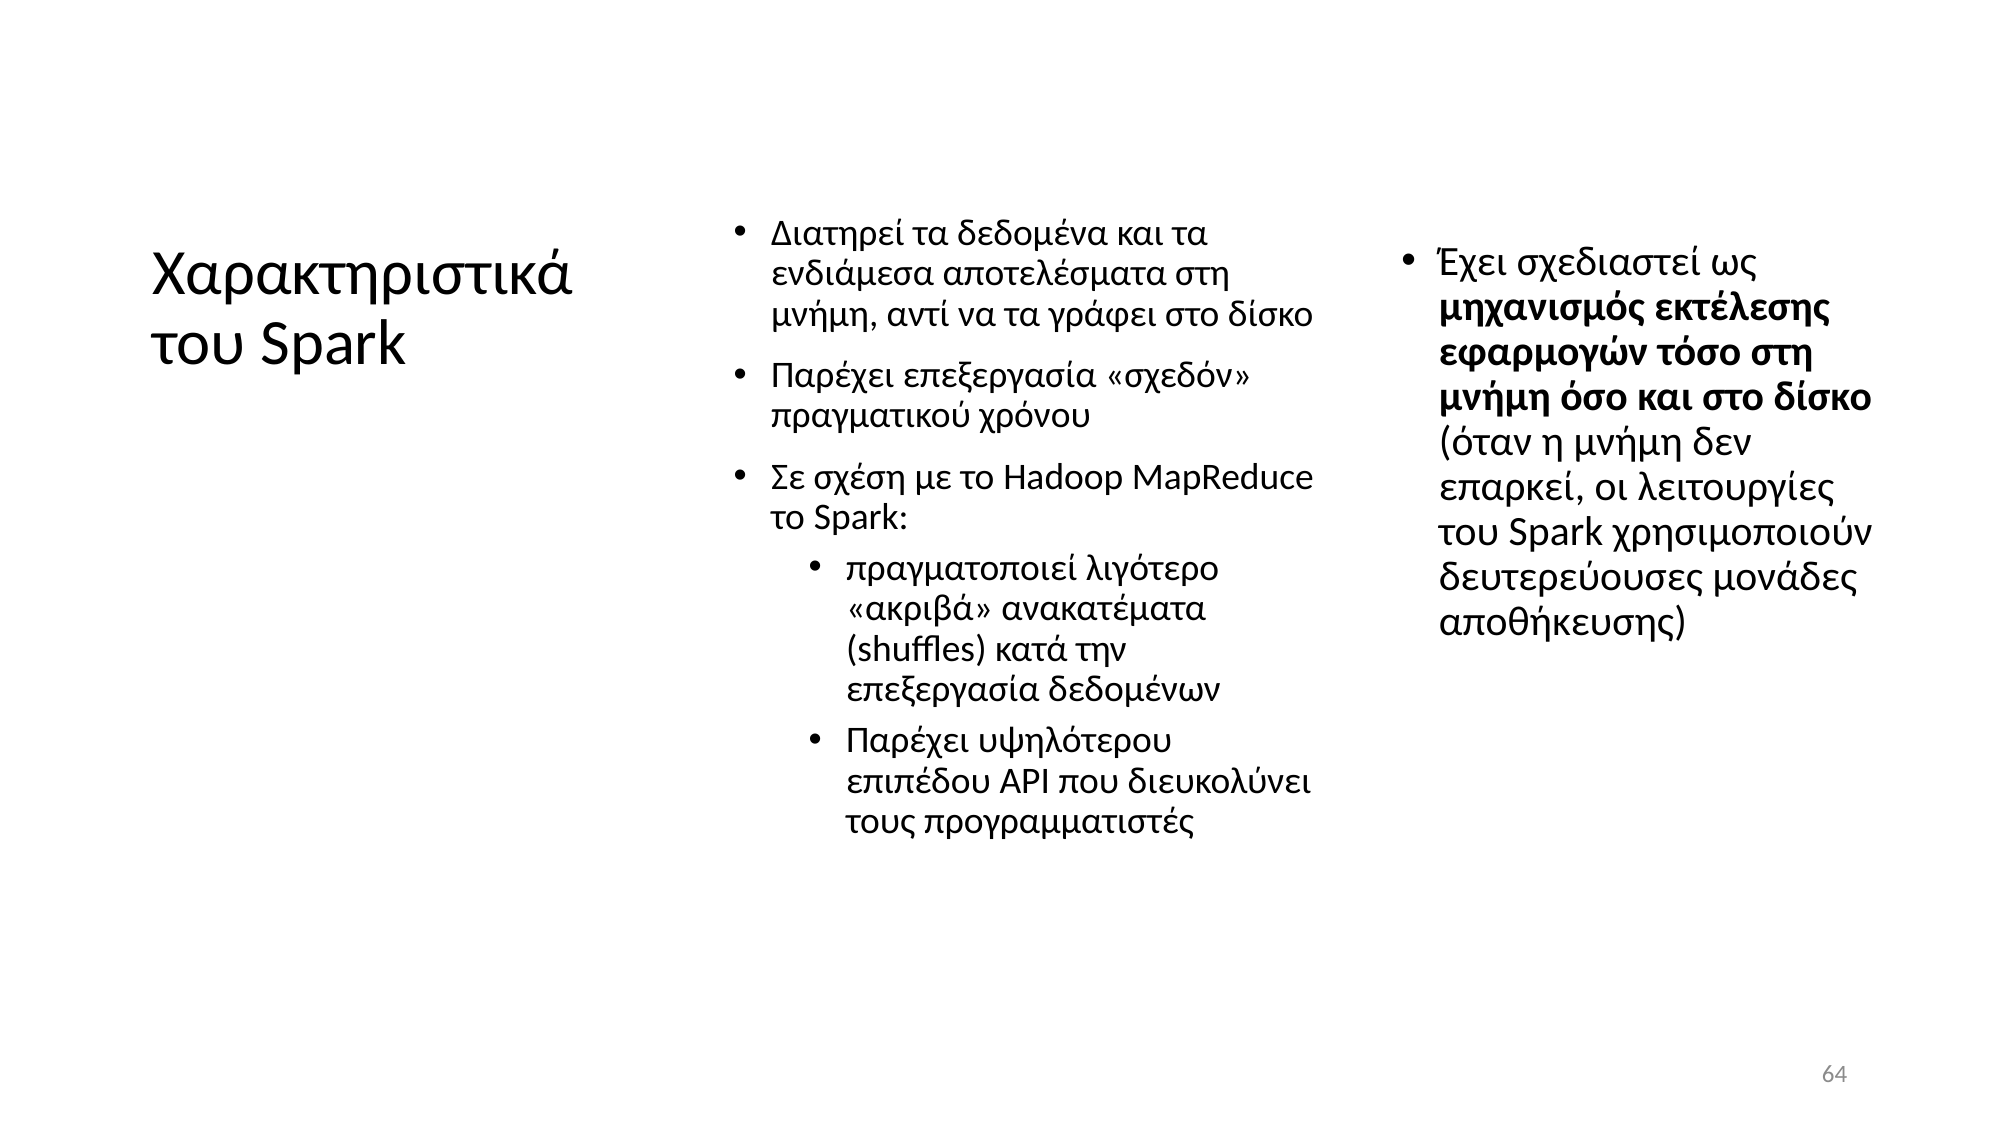

Διατηρεί τα δεδομένα και τα ενδιάμεσα αποτελέσματα στη μνήμη, αντί να τα γράφει στο δίσκο
Παρέχει επεξεργασία «σχεδόν» πραγματικού χρόνου
Σε σχέση με το Hadoop MapReduce το Spark:
πραγματοποιεί λιγότερο «ακριβά» ανακατέματα (shuffles) κατά την επεξεργασία δεδομένων
Παρέχει υψηλότερου επιπέδου API που διευκολύνει τους προγραμματιστές
# Χαρακτηριστικά του Spark
Έχει σχεδιαστεί ως μηχανισμός εκτέλεσης εφαρμογών τόσο στη μνήμη όσο και στο δίσκο (όταν η μνήμη δεν επαρκεί, οι λειτουργίες του Spark χρησιμοποιούν δευτερεύουσες μονάδες αποθήκευσης)
64